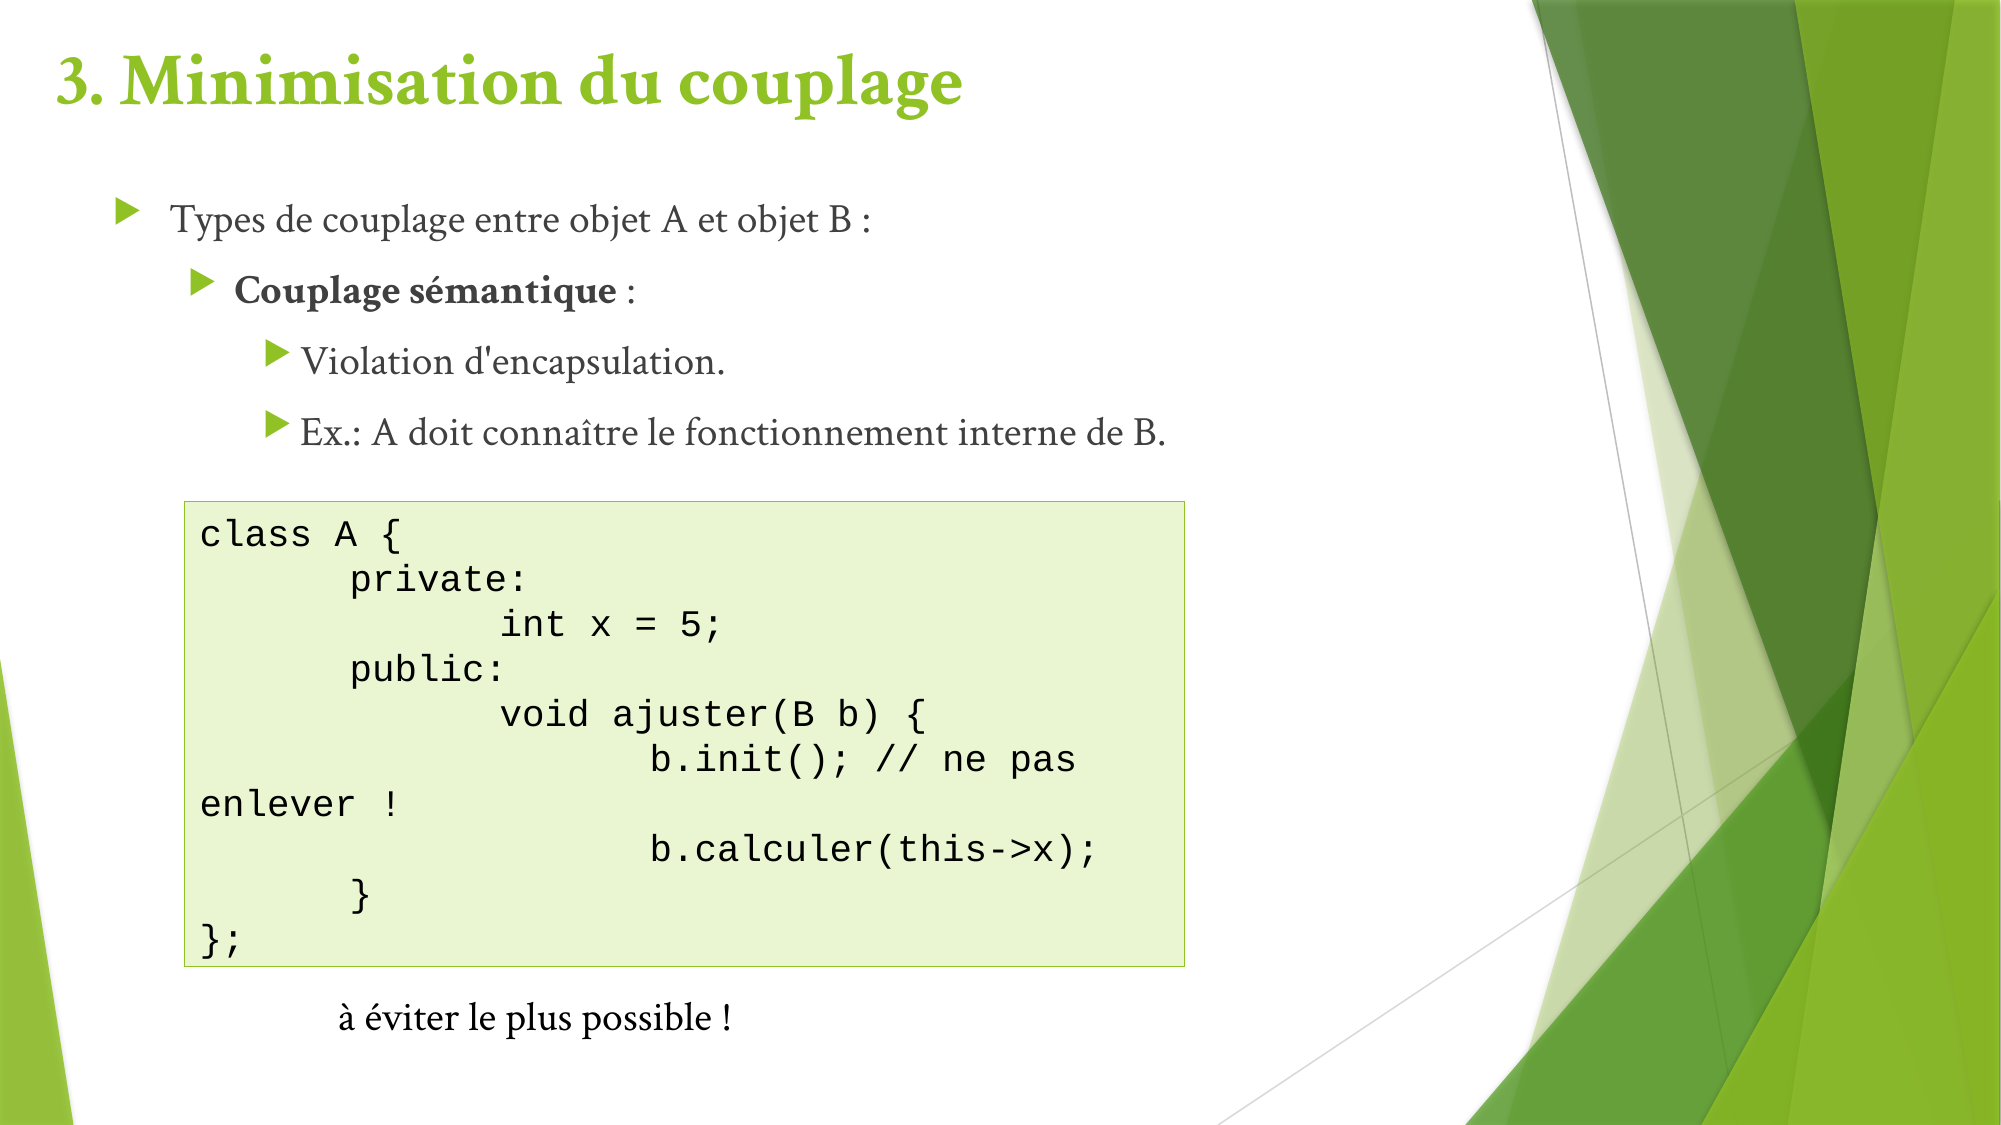

# 3. Minimisation du couplage
Types de couplage entre objet A et objet B :
Couplage sémantique :
Violation d'encapsulation.
Ex.: A doit connaître le fonctionnement interne de B.
class A {
	private:
		int x = 5;
	public:
		void ajuster(B b) {
			b.init(); // ne pas enlever !
			b.calculer(this->x);
	}
};
à éviter le plus possible !